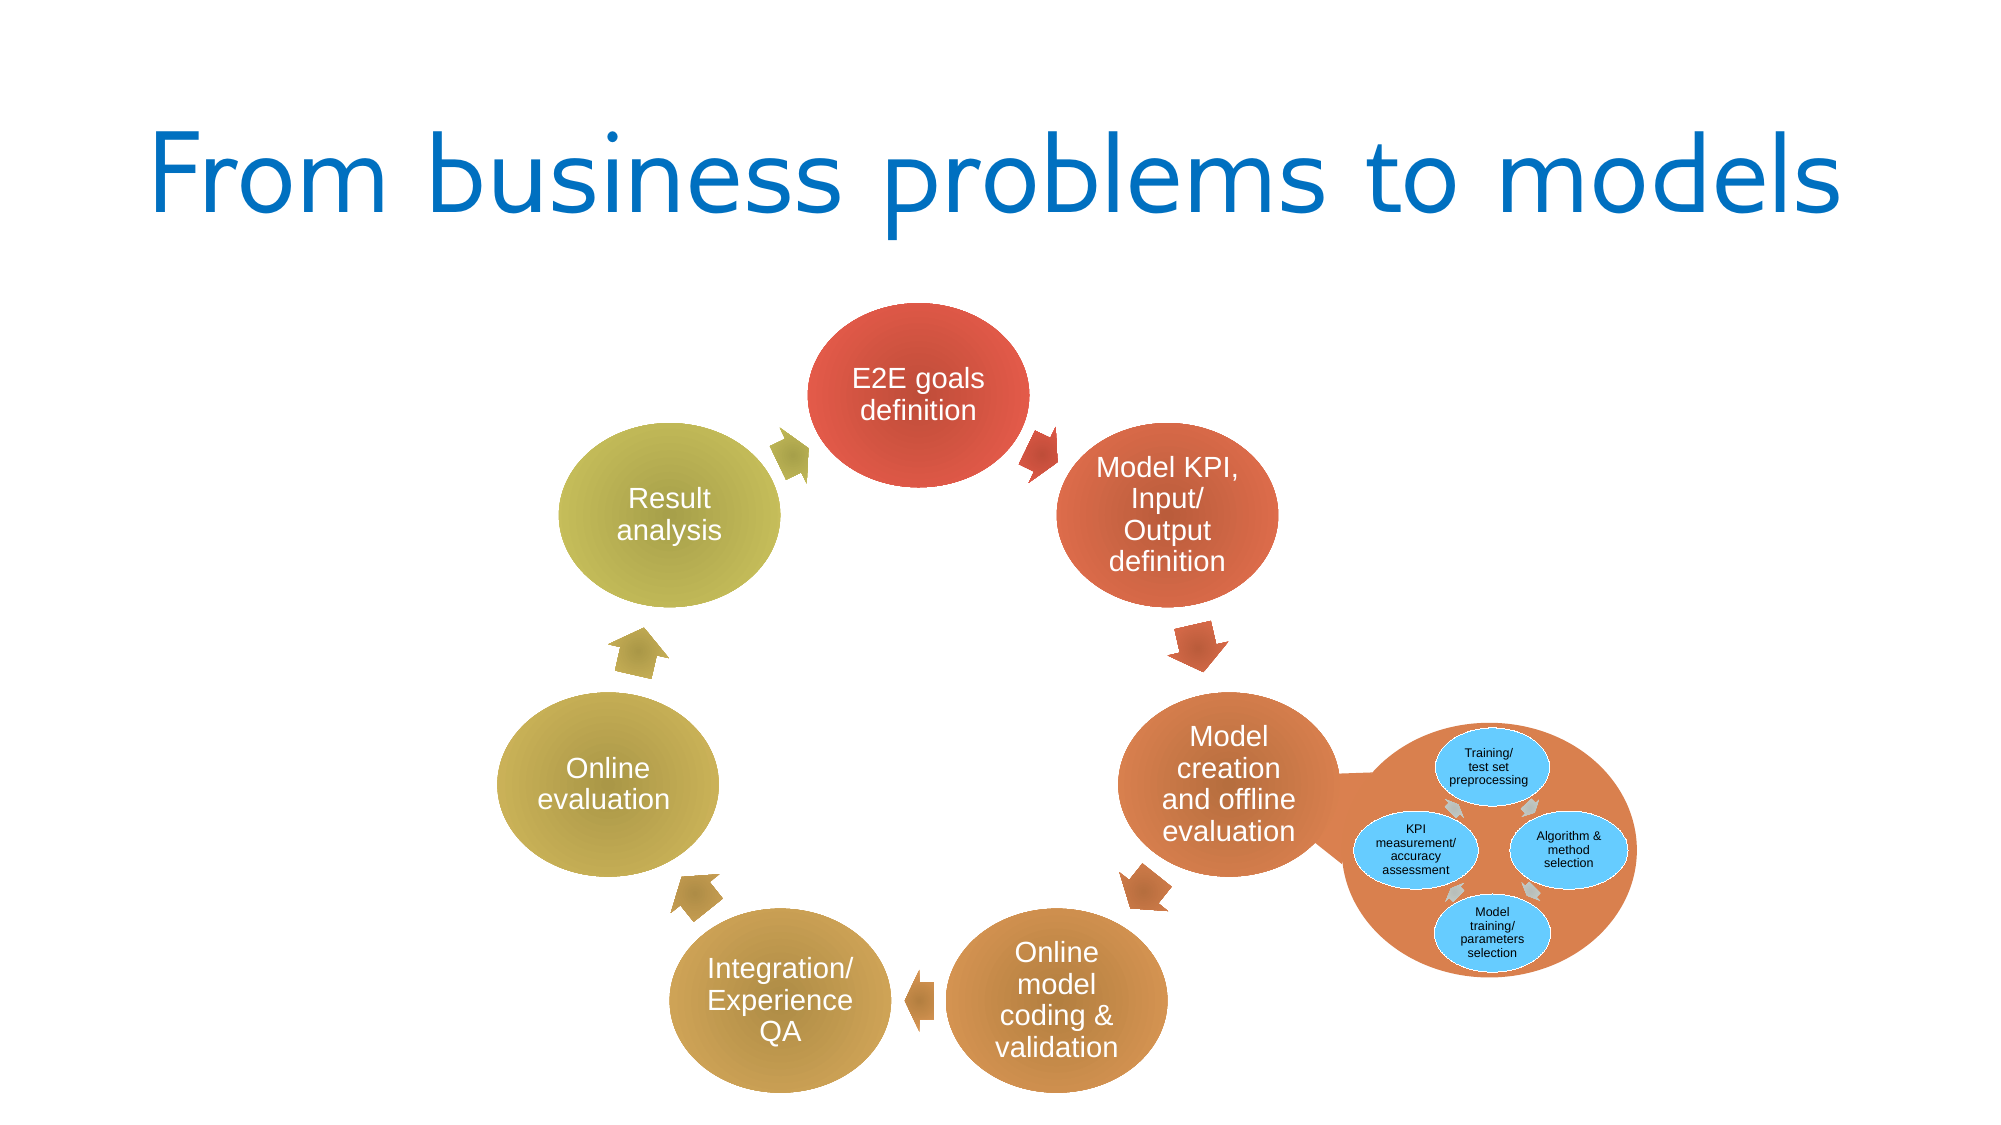

# From business problems to models

E2E goals definition

Result analysis
Model KPI, Input/ Output definition

Online evaluation
Model creation and offline evaluation

Integration/
Experience QA
Online model coding & validation

Training/
test set preprocessing

KPI measurement/ accuracy assessment
Algorithm & method selection

Model training/
parameters selection